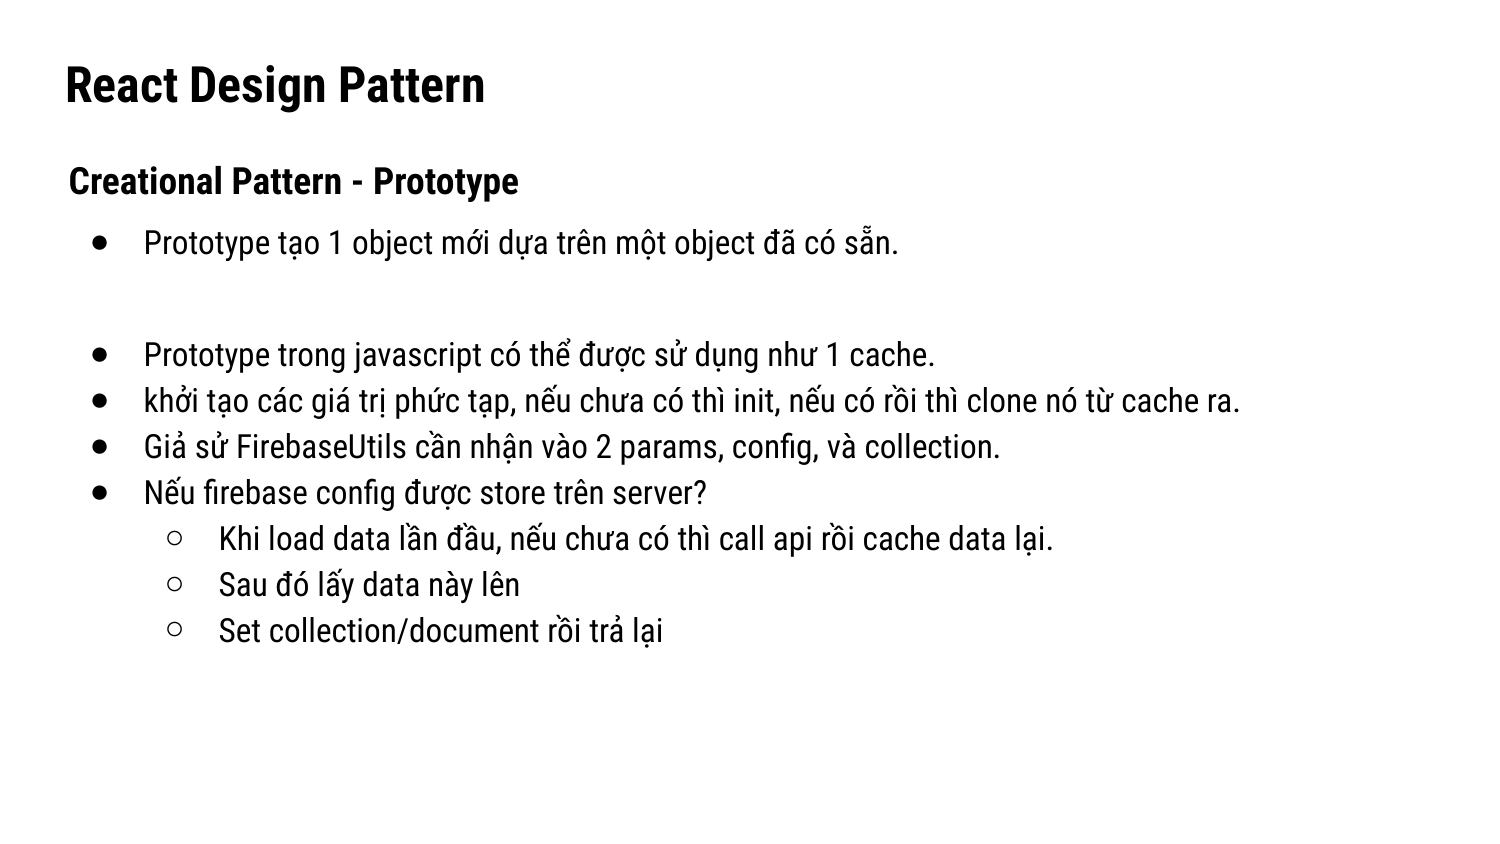

# React Design Pattern
Creational Pattern - Prototype
Prototype tạo 1 object mới dựa trên một object đã có sẵn.

Prototype trong javascript có thể được sử dụng như 1 cache.
khởi tạo các giá trị phức tạp, nếu chưa có thì init, nếu có rồi thì clone nó từ cache ra.
Giả sử FirebaseUtils cần nhận vào 2 params, config, và collection.
Nếu firebase config được store trên server?
Khi load data lần đầu, nếu chưa có thì call api rồi cache data lại.
Sau đó lấy data này lên
Set collection/document rồi trả lại